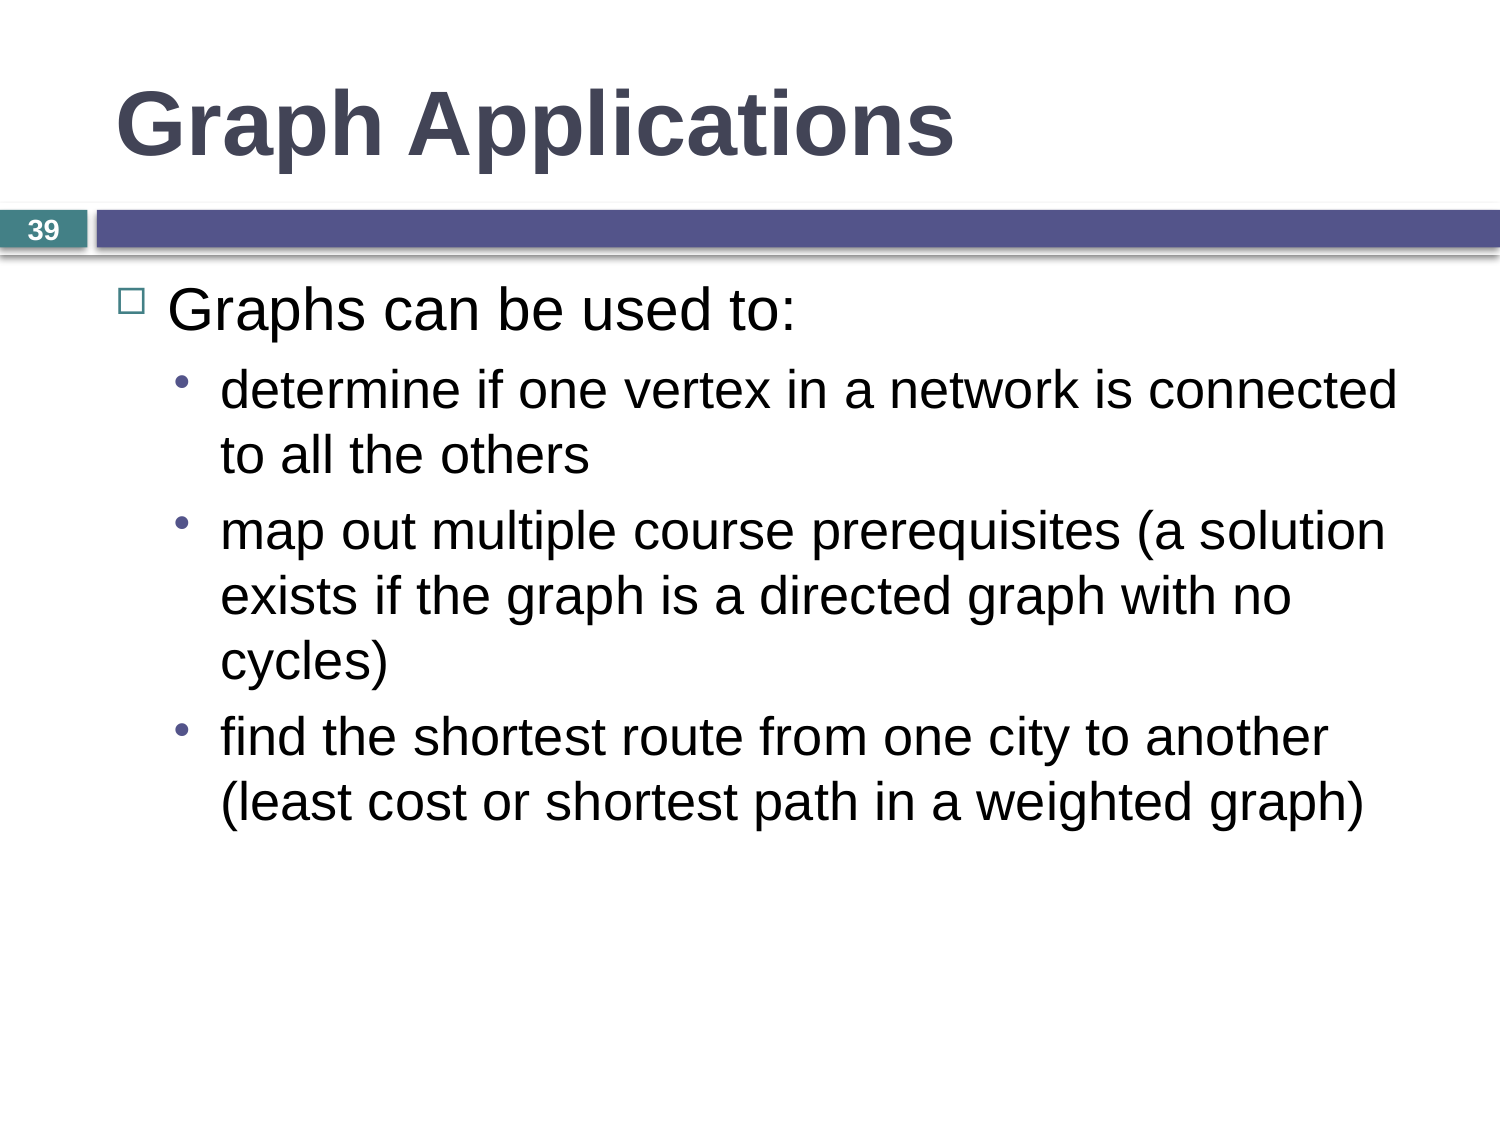

# Graph Applications
39
Graphs can be used to:
determine if one vertex in a network is connected to all the others
map out multiple course prerequisites (a solution exists if the graph is a directed graph with no cycles)
find the shortest route from one city to another (least cost or shortest path in a weighted graph)